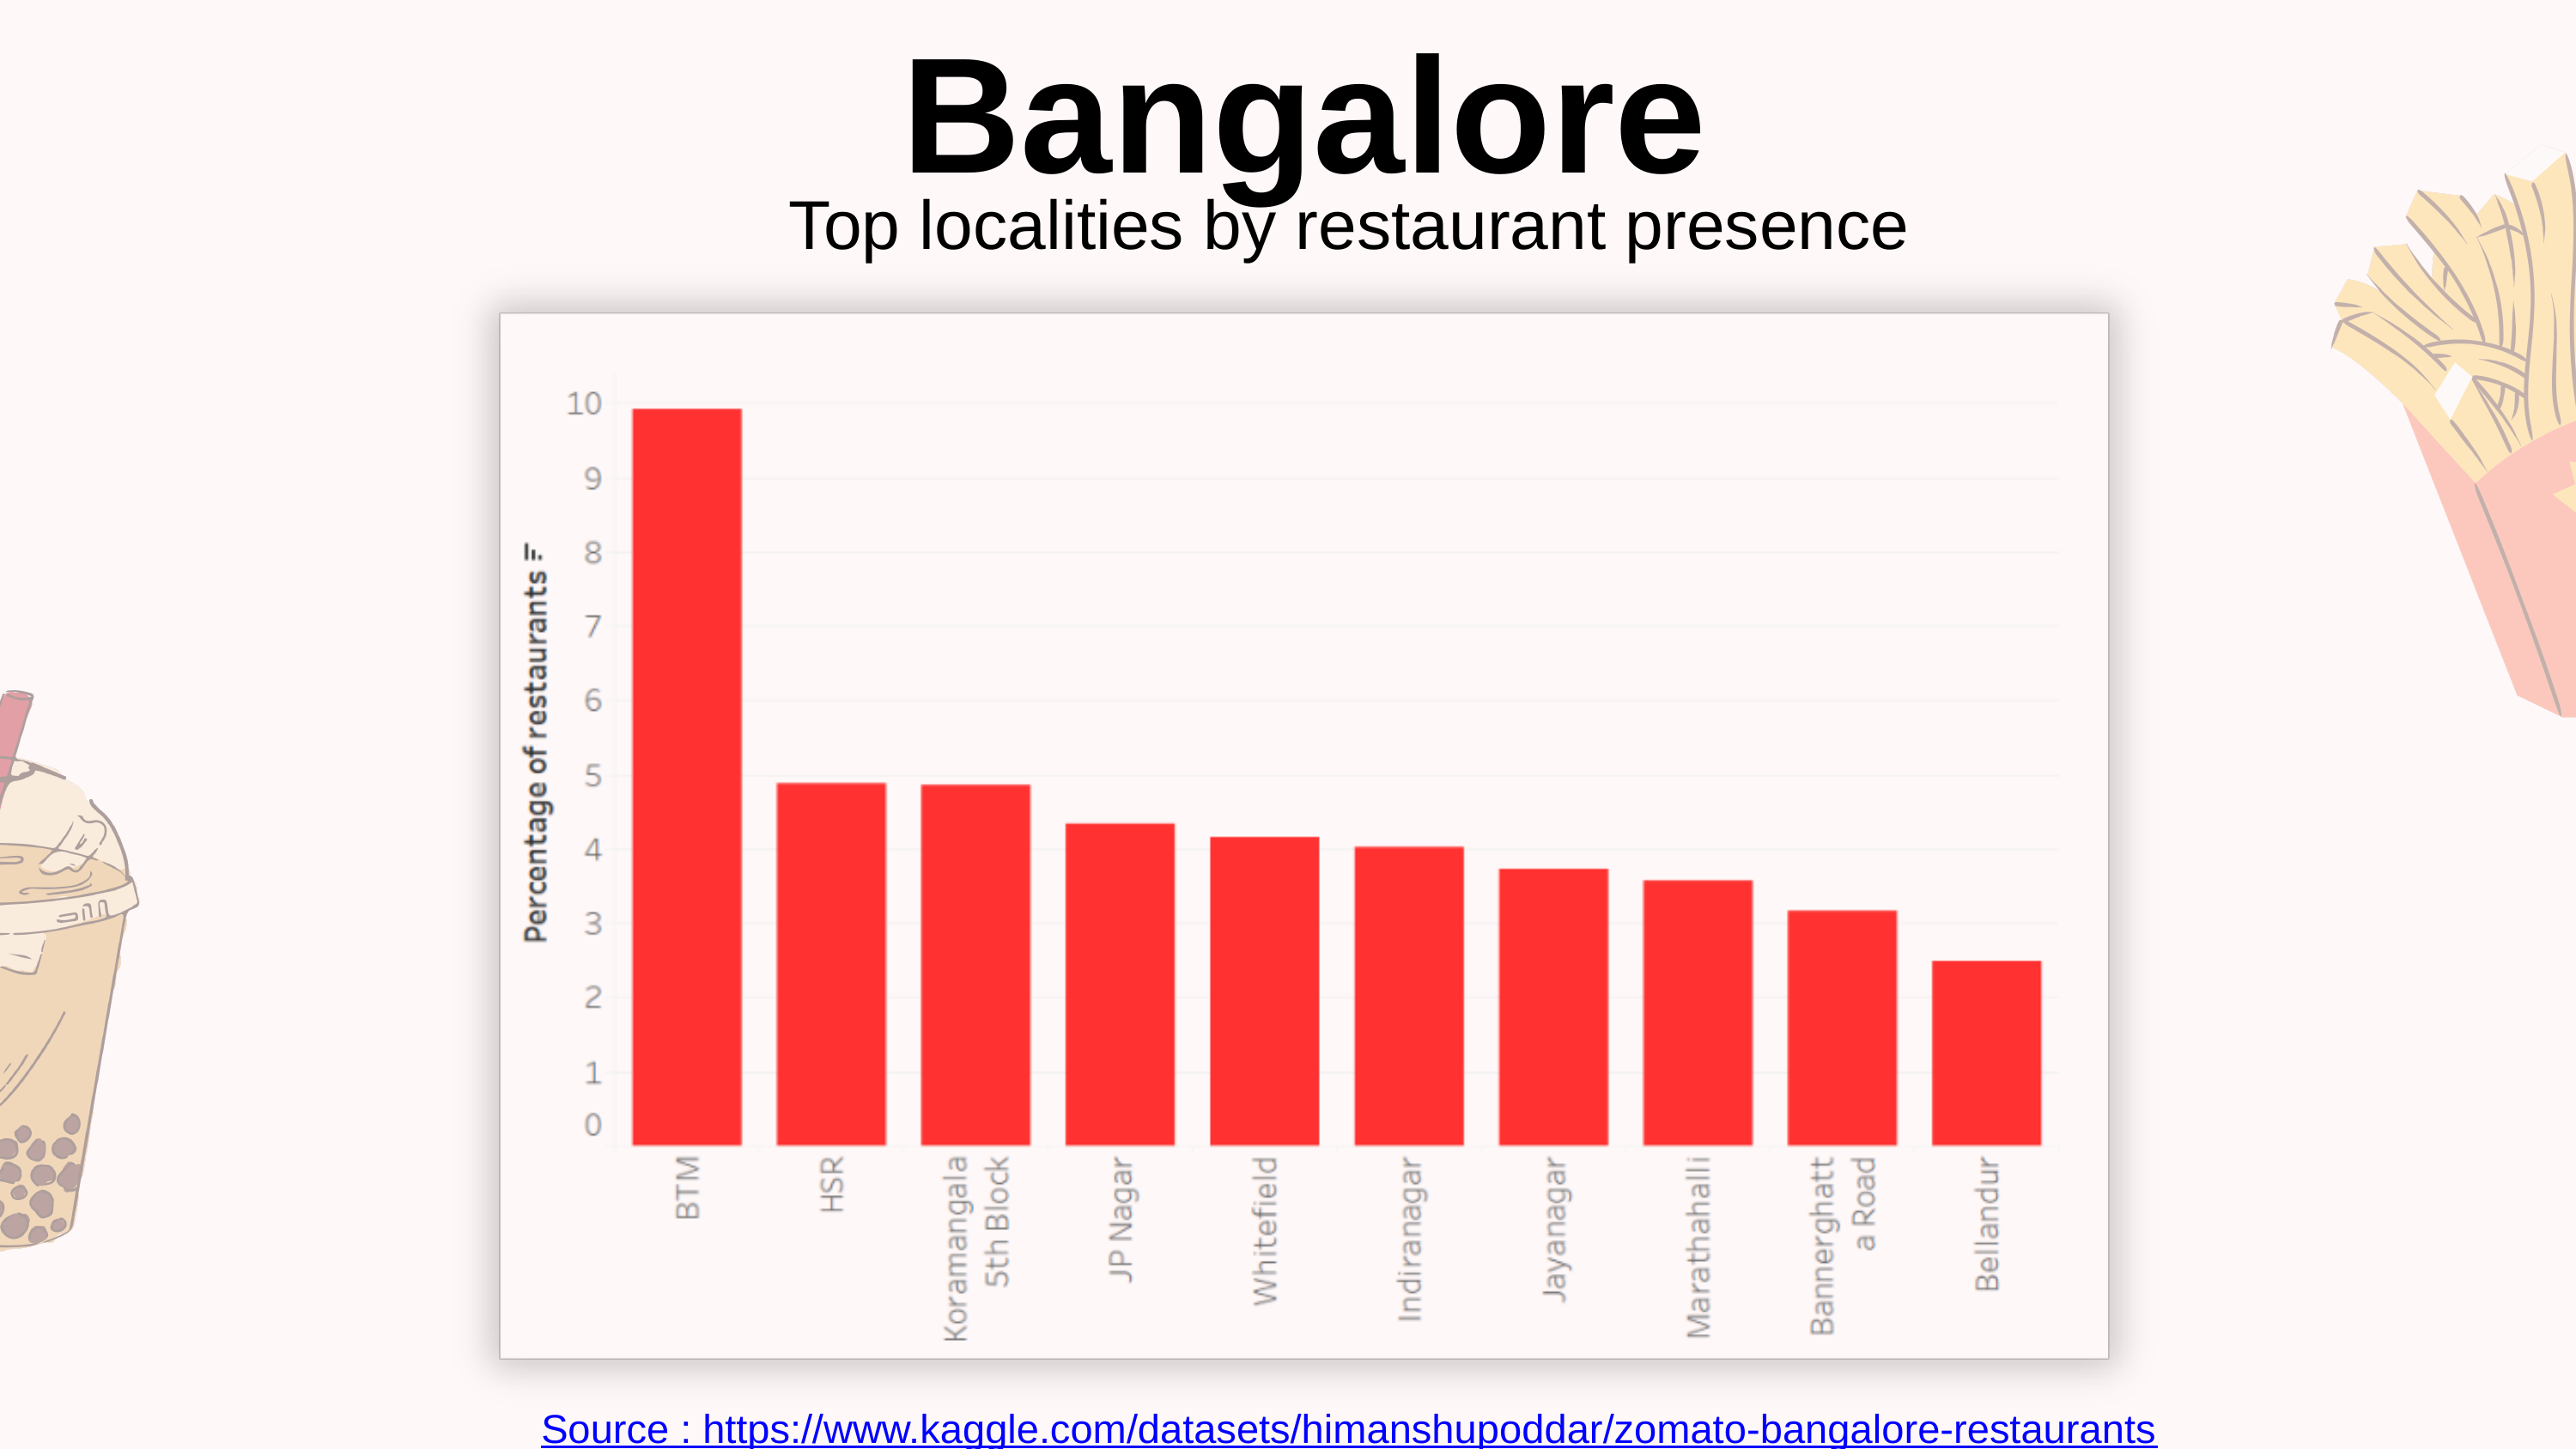

Bangalore

Top localities by restaurant presence

Source : https://www.kaggle.com/datasets/himanshupoddar/zomato-bangalore-restaurants